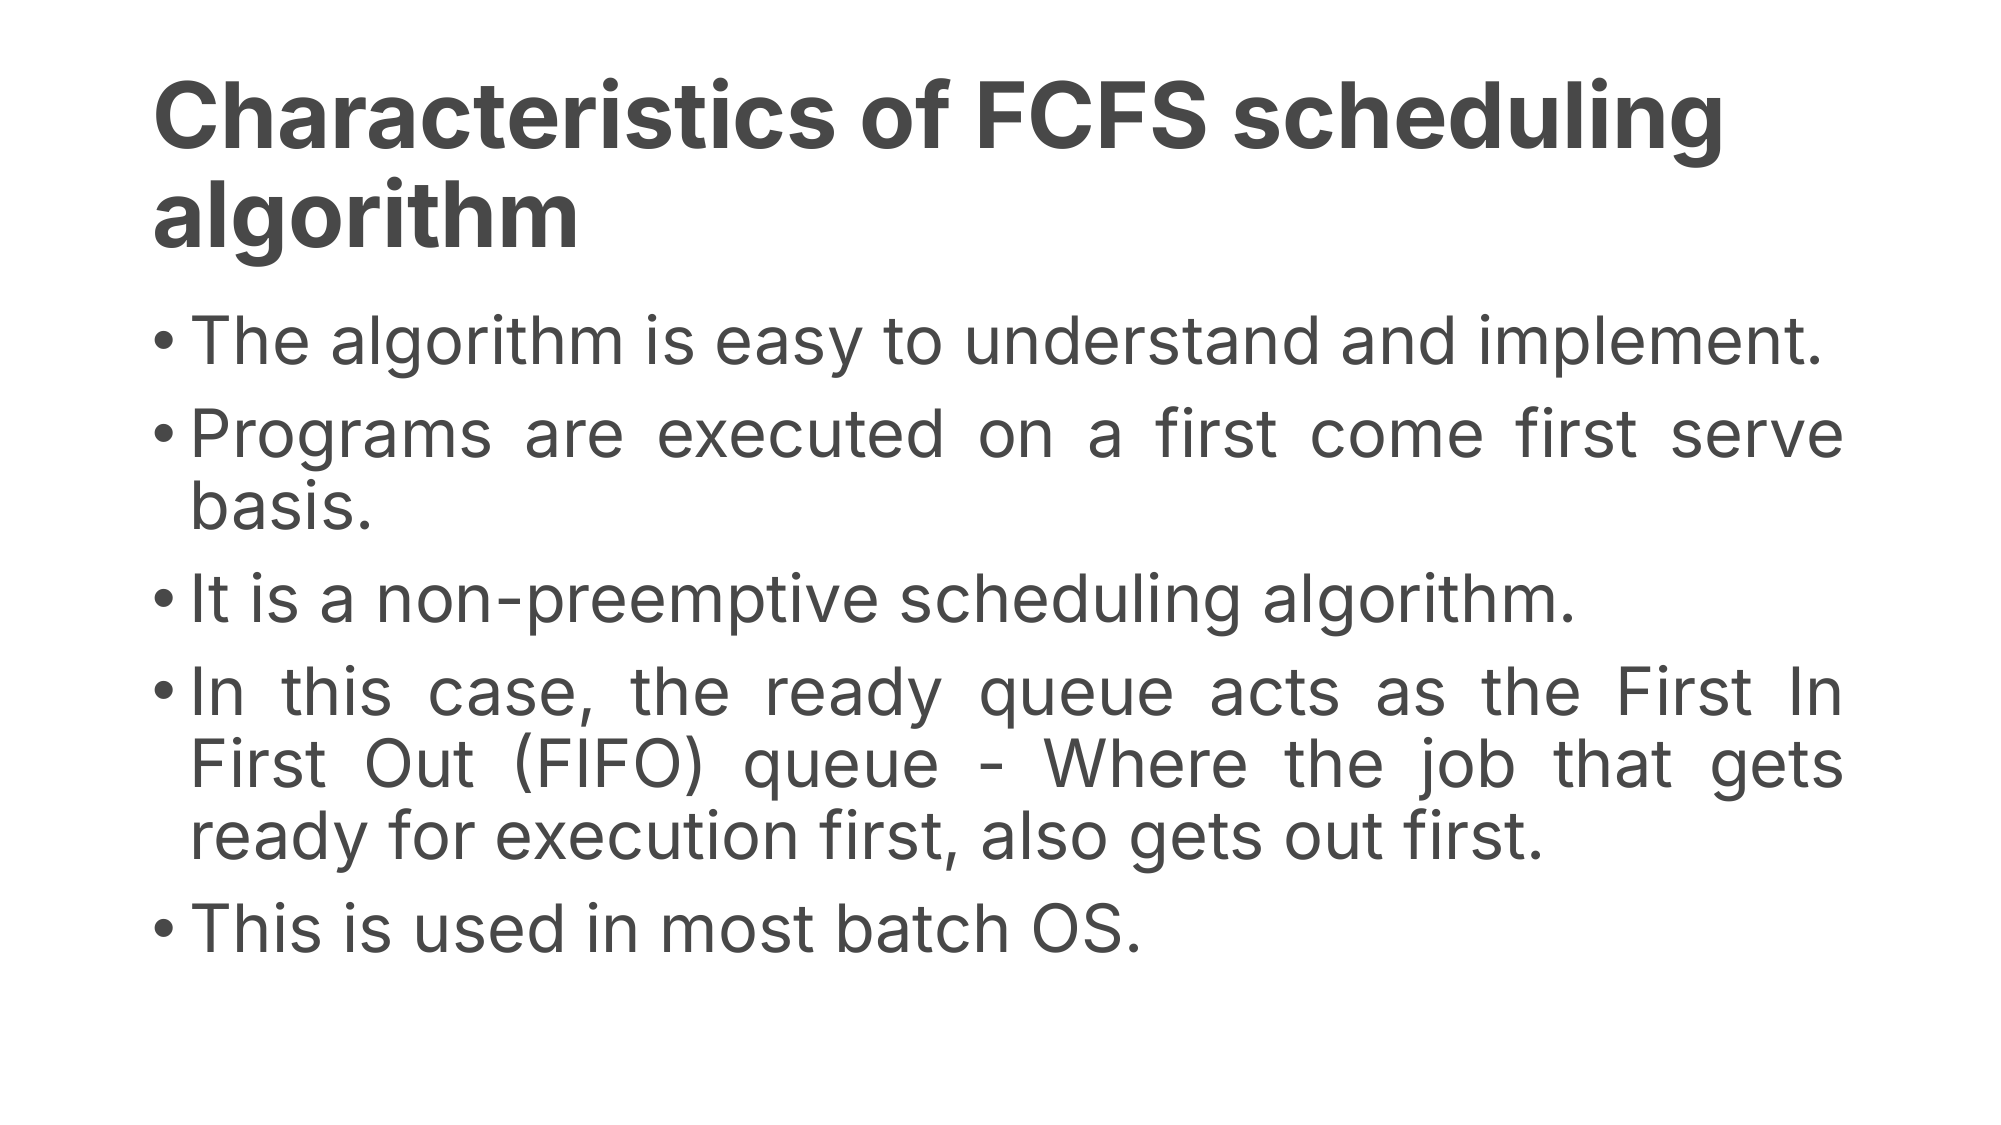

# Characteristics of FCFS scheduling algorithm
The algorithm is easy to understand and implement.
Programs are executed on a first come first serve basis.
It is a non-preemptive scheduling algorithm.
In this case, the ready queue acts as the First In First Out (FIFO) queue - Where the job that gets ready for execution first, also gets out first.
This is used in most batch OS.